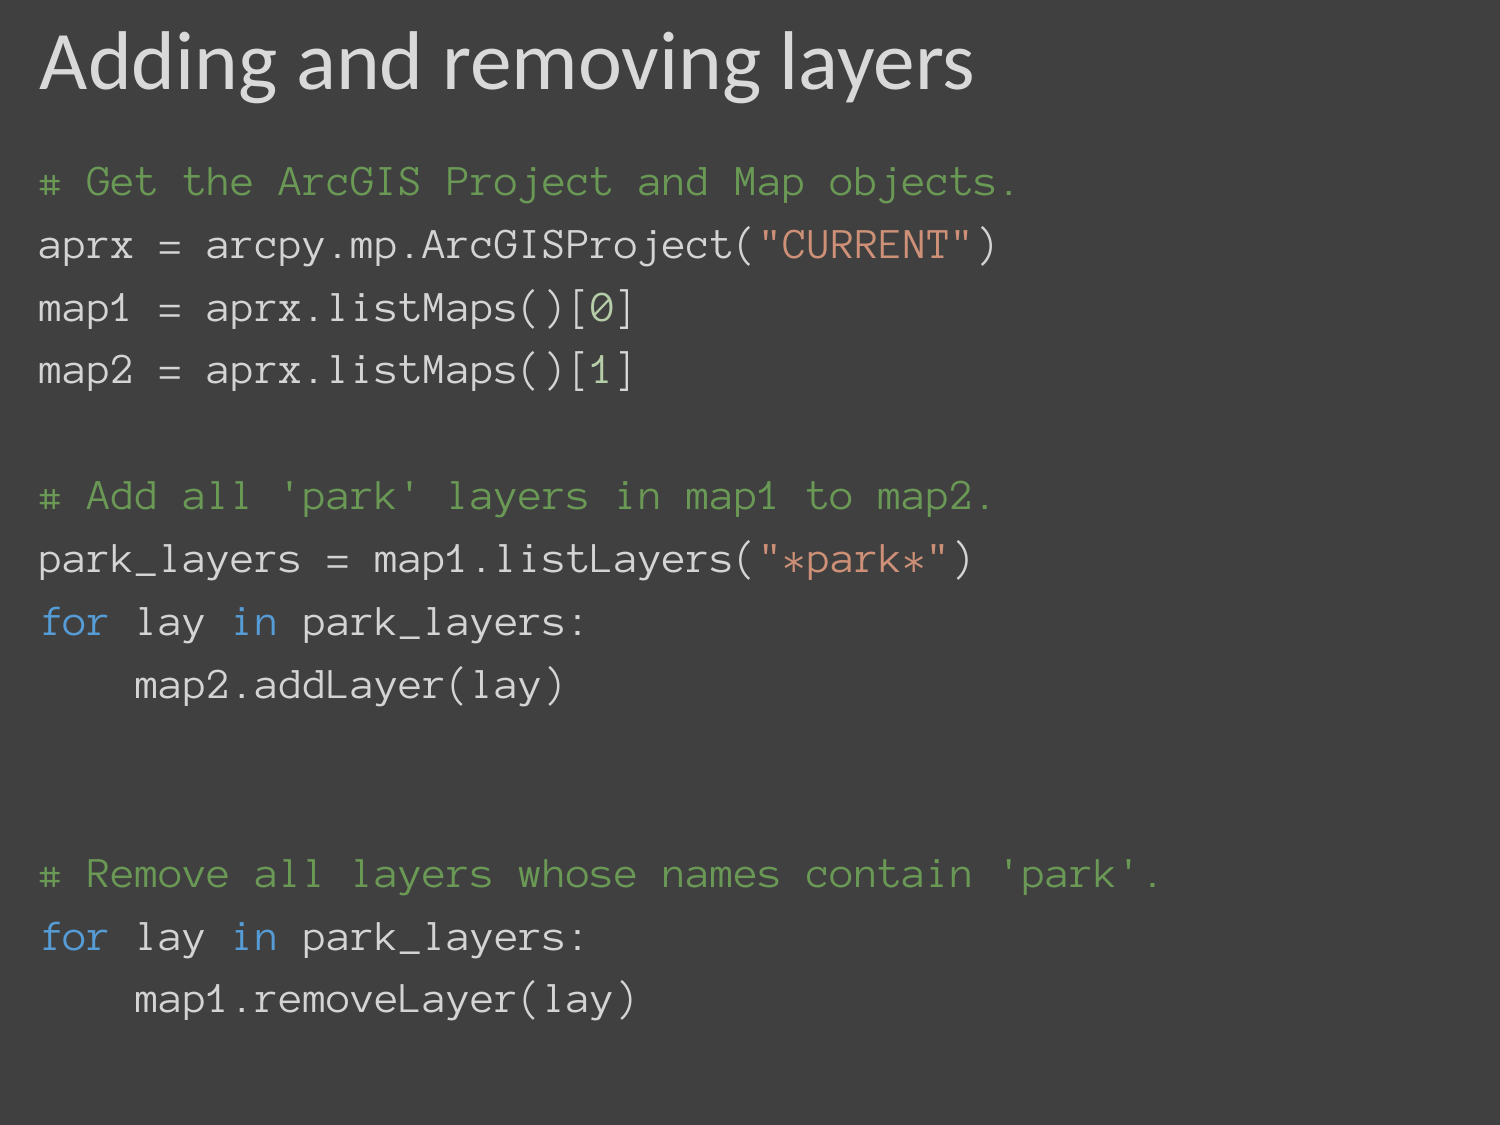

# Adding and removing layers
# Get the ArcGIS Project and Map objects.
aprx = arcpy.mp.ArcGISProject("CURRENT")
map1 = aprx.listMaps()[0]
map2 = aprx.listMaps()[1]

# Add all 'park' layers in map1 to map2.
park_layers = map1.listLayers("*park*")
for lay in park_layers:
    map2.addLayer(lay)

# Remove all layers whose names contain 'park'.
for lay in park_layers:
    map1.removeLayer(lay)